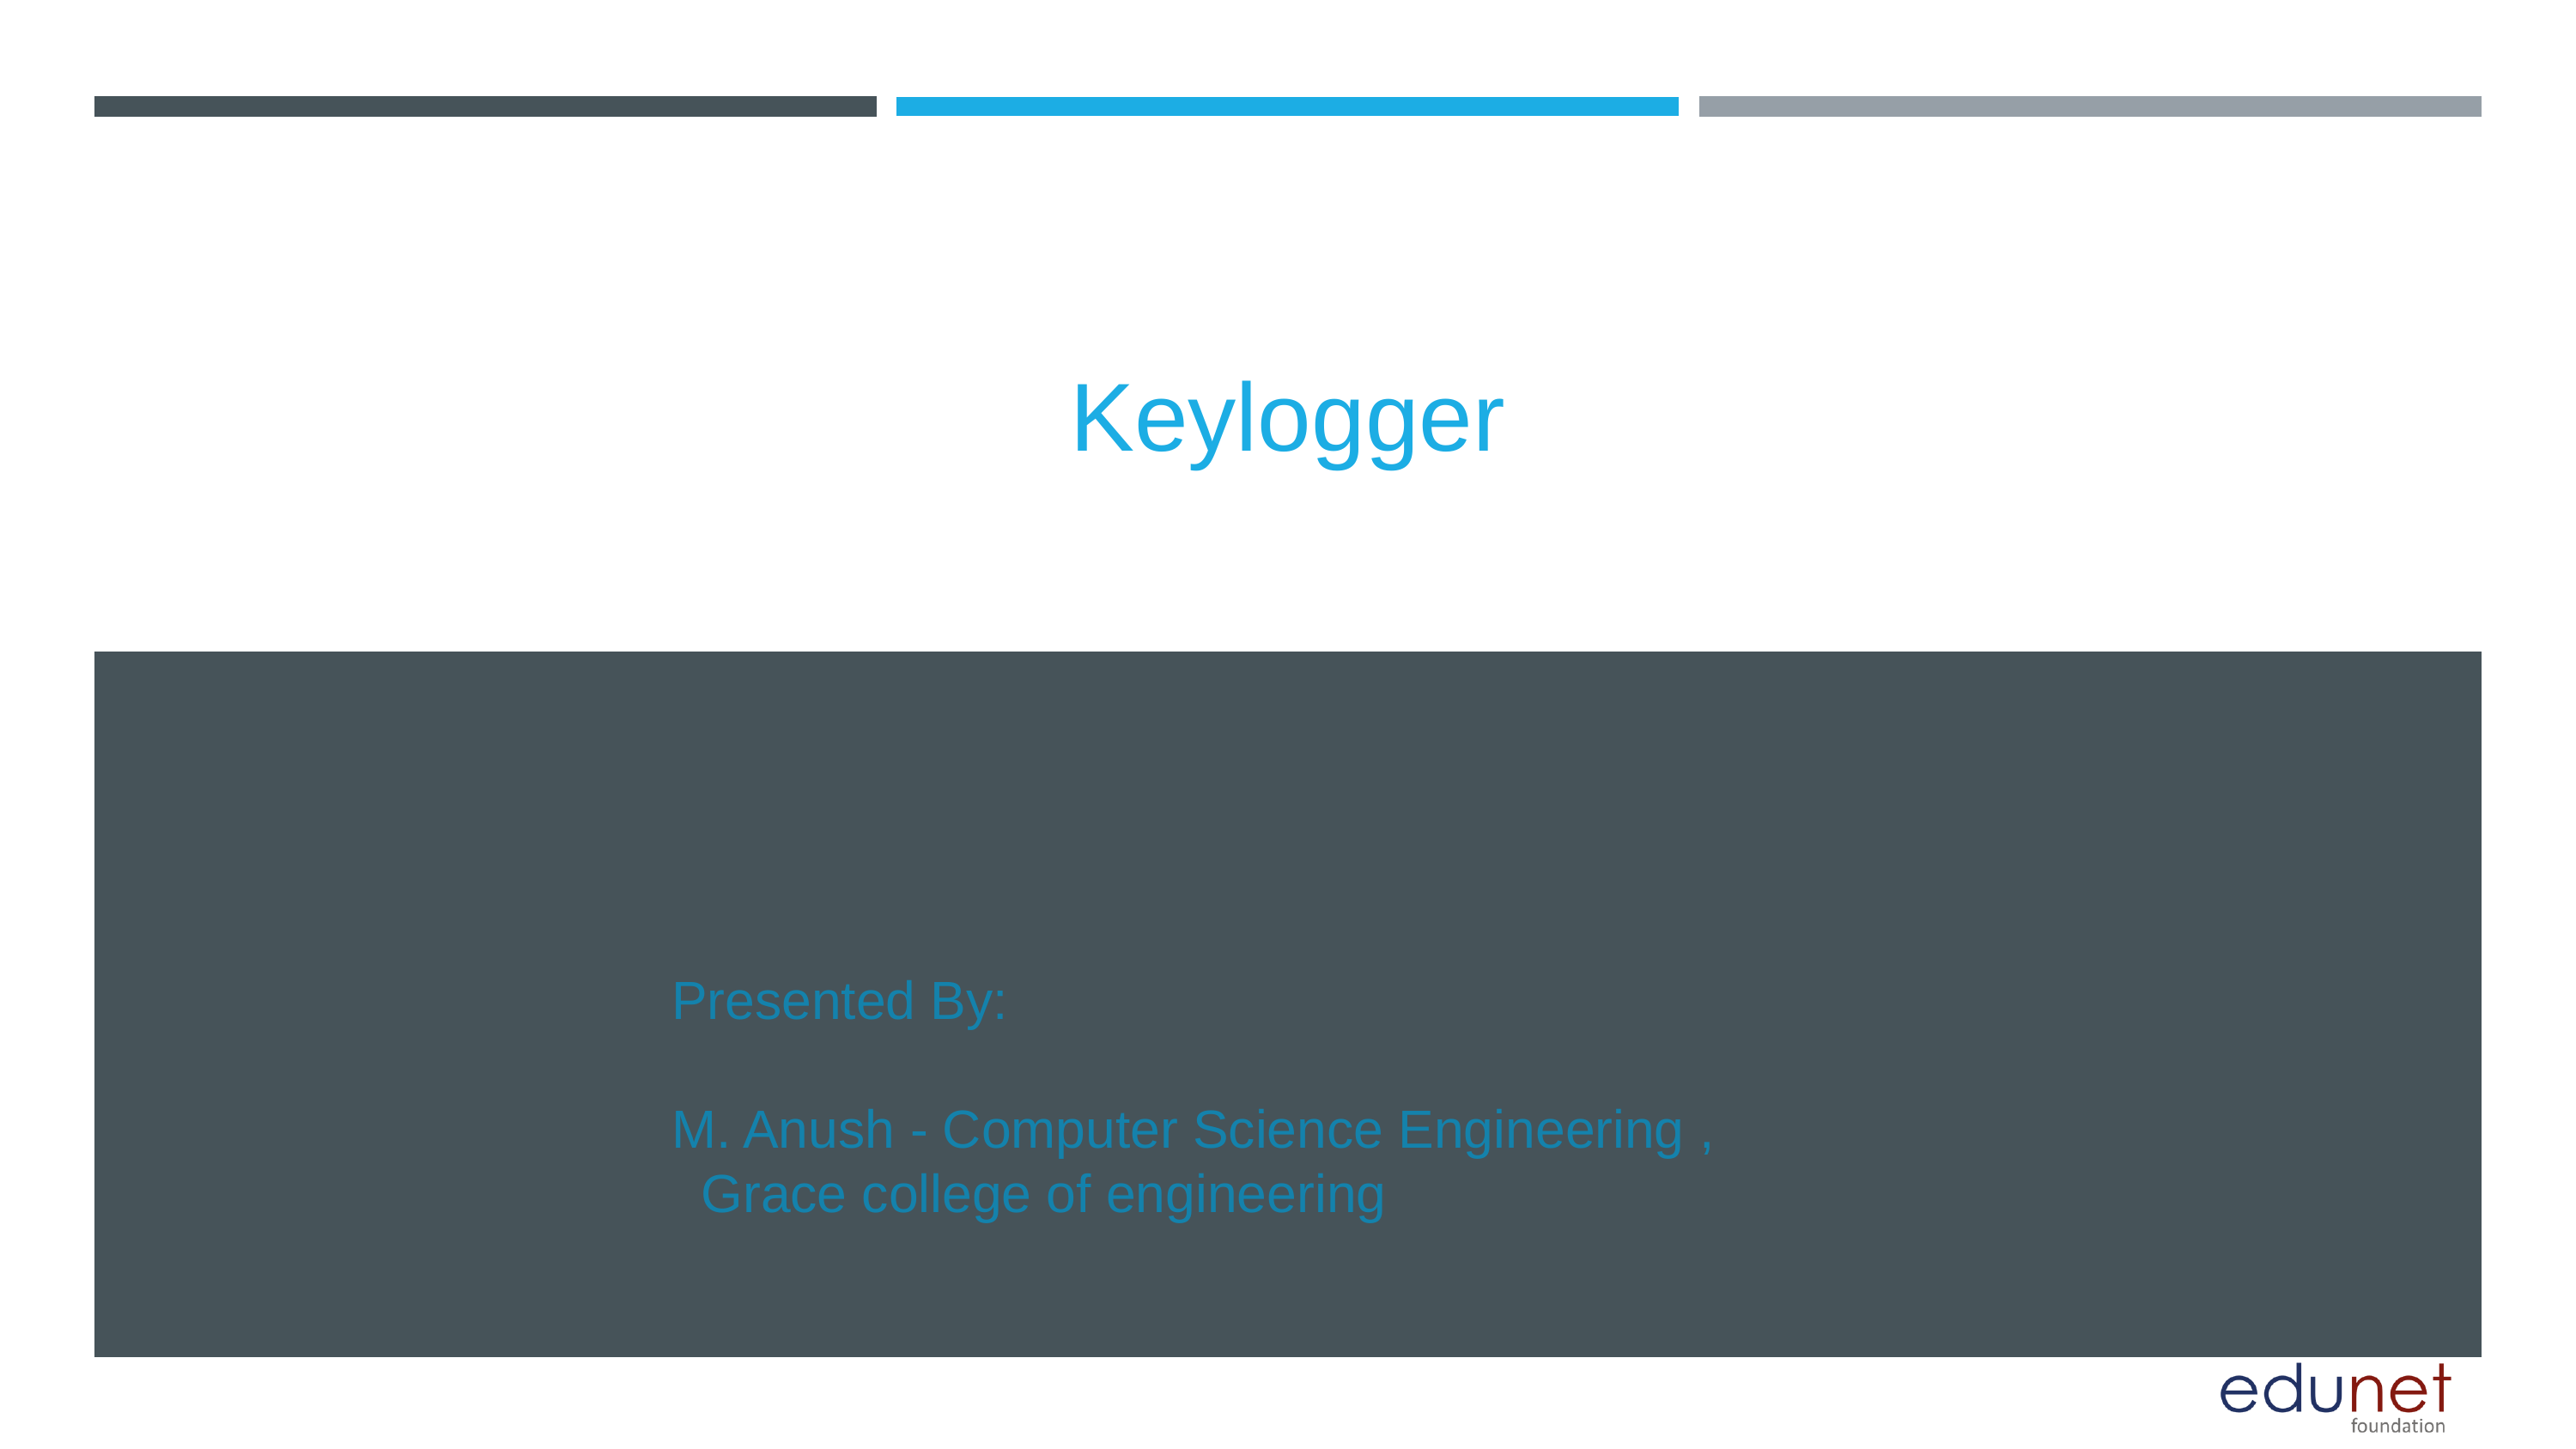

Keylogger

Presented By:

M. Anush - Computer Science Engineering ,
  Grace college of engineering